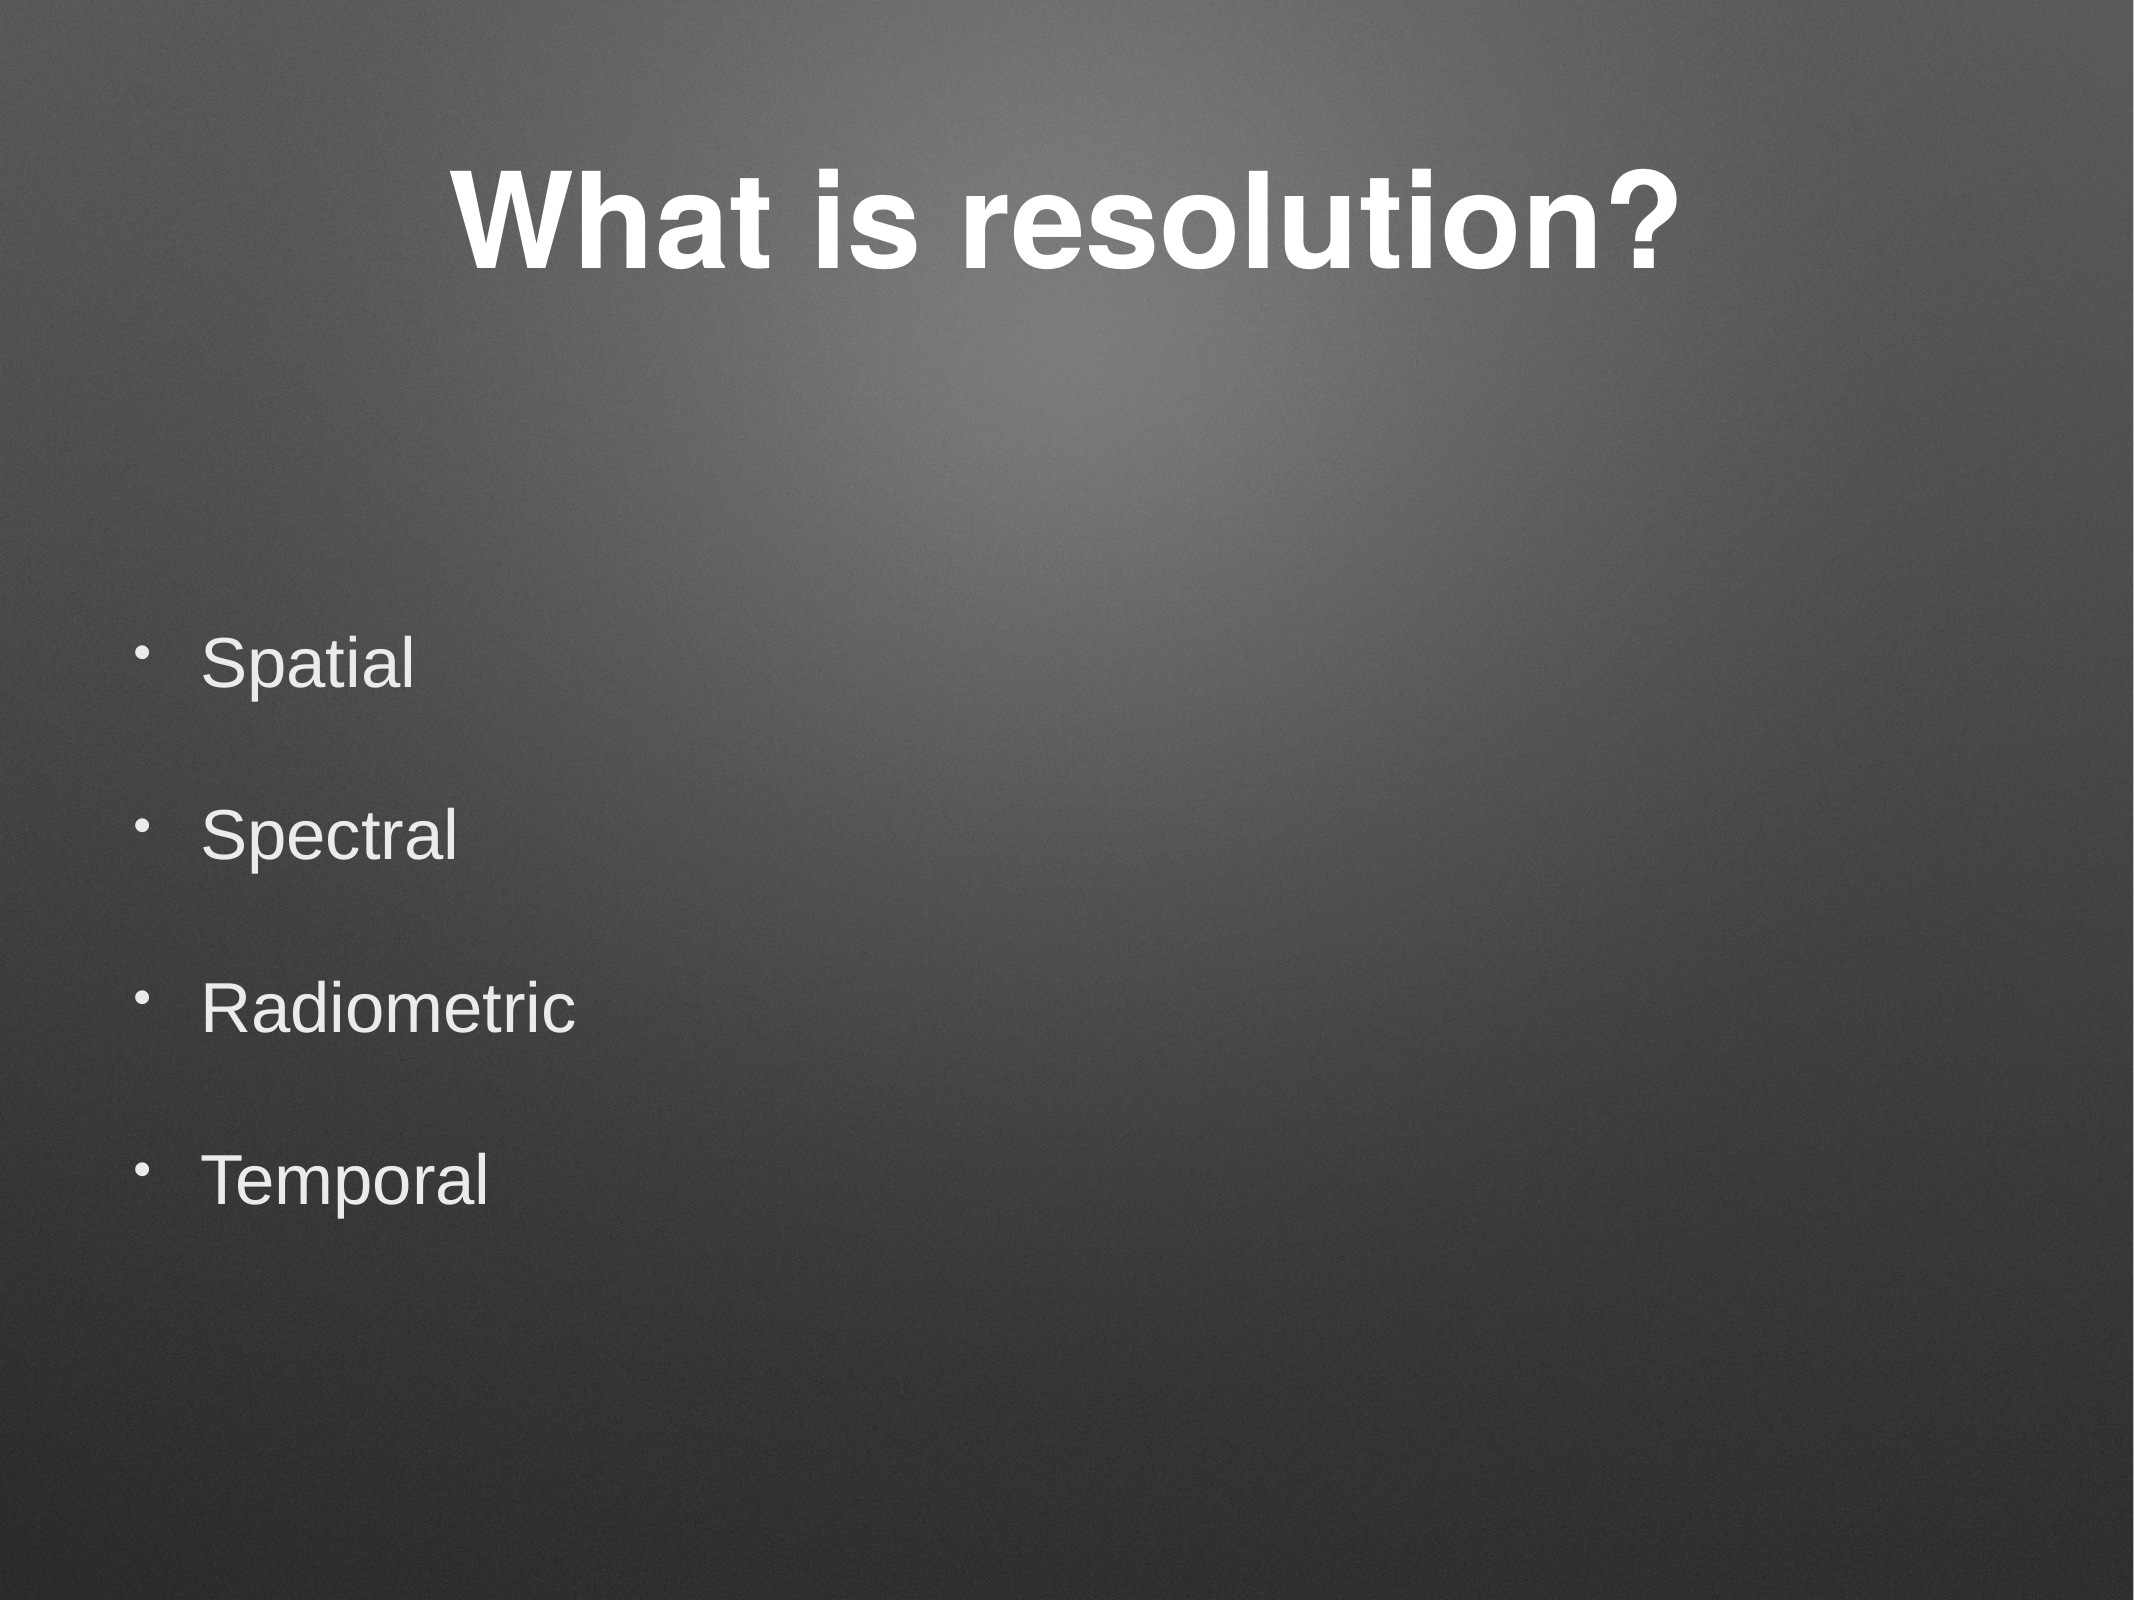

# What is resolution?
Spatial
Spectral
Radiometric
Temporal